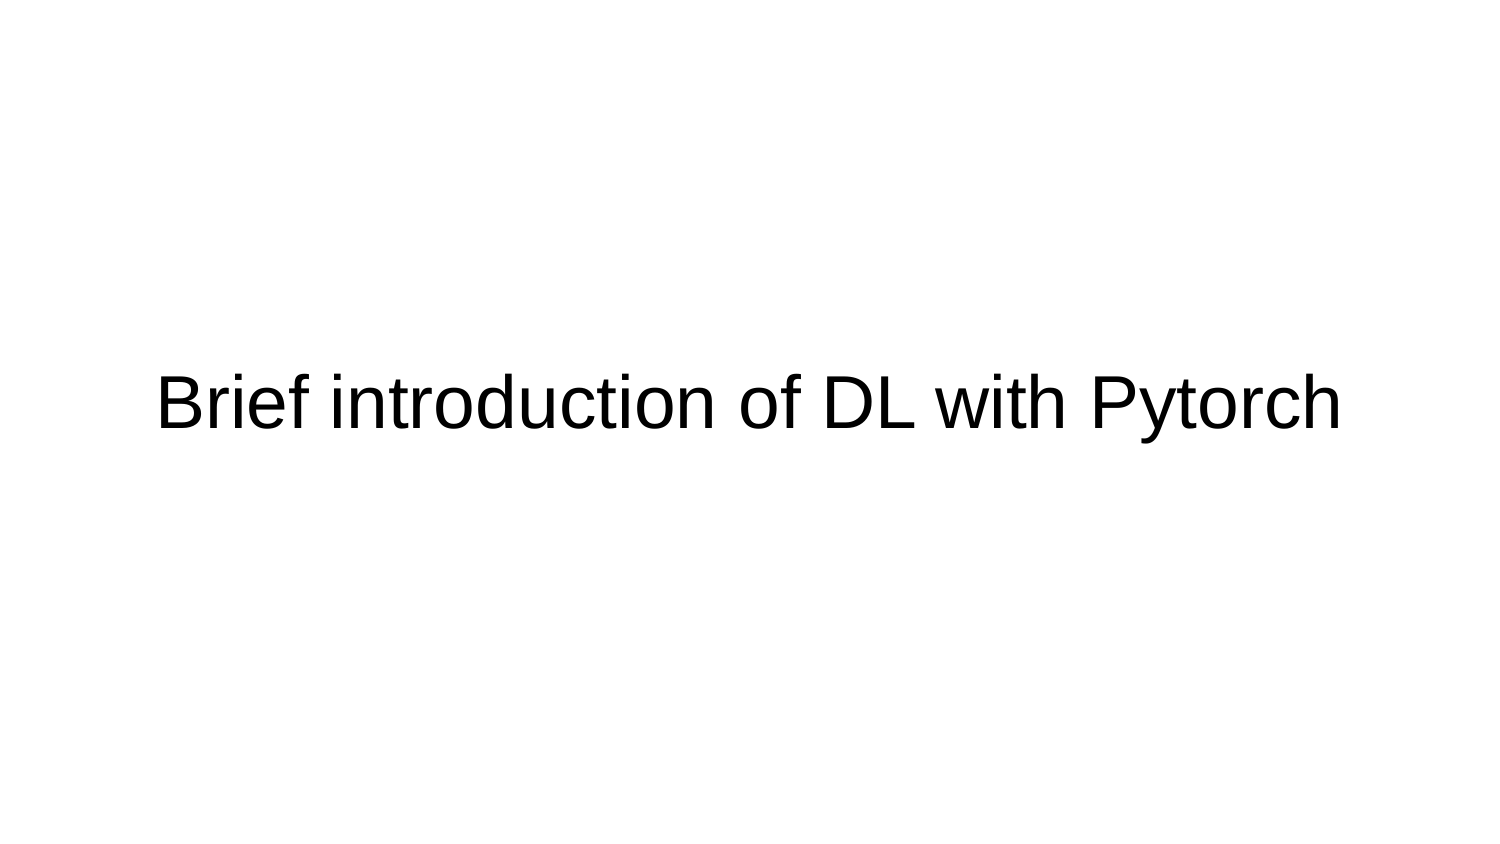

# Brief introduction of DL with Pytorch